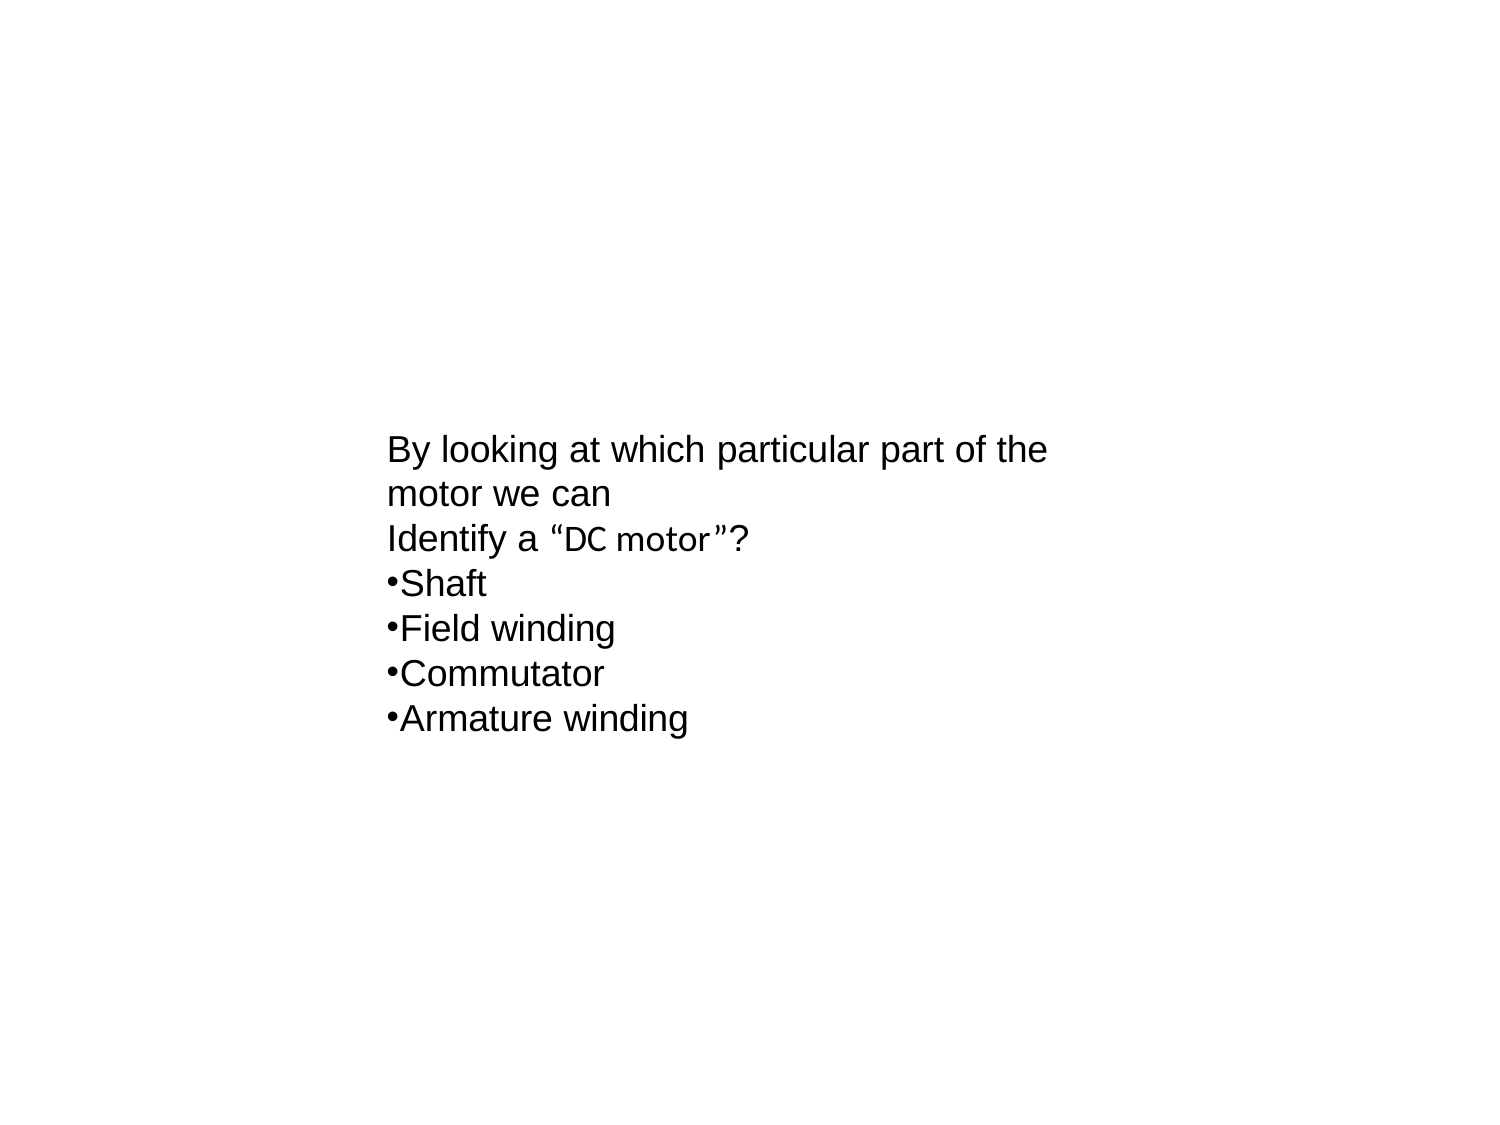

By looking at which particular part of the motor we can
Identify a “DC motor”?
Shaft
Field winding
Commutator
Armature winding